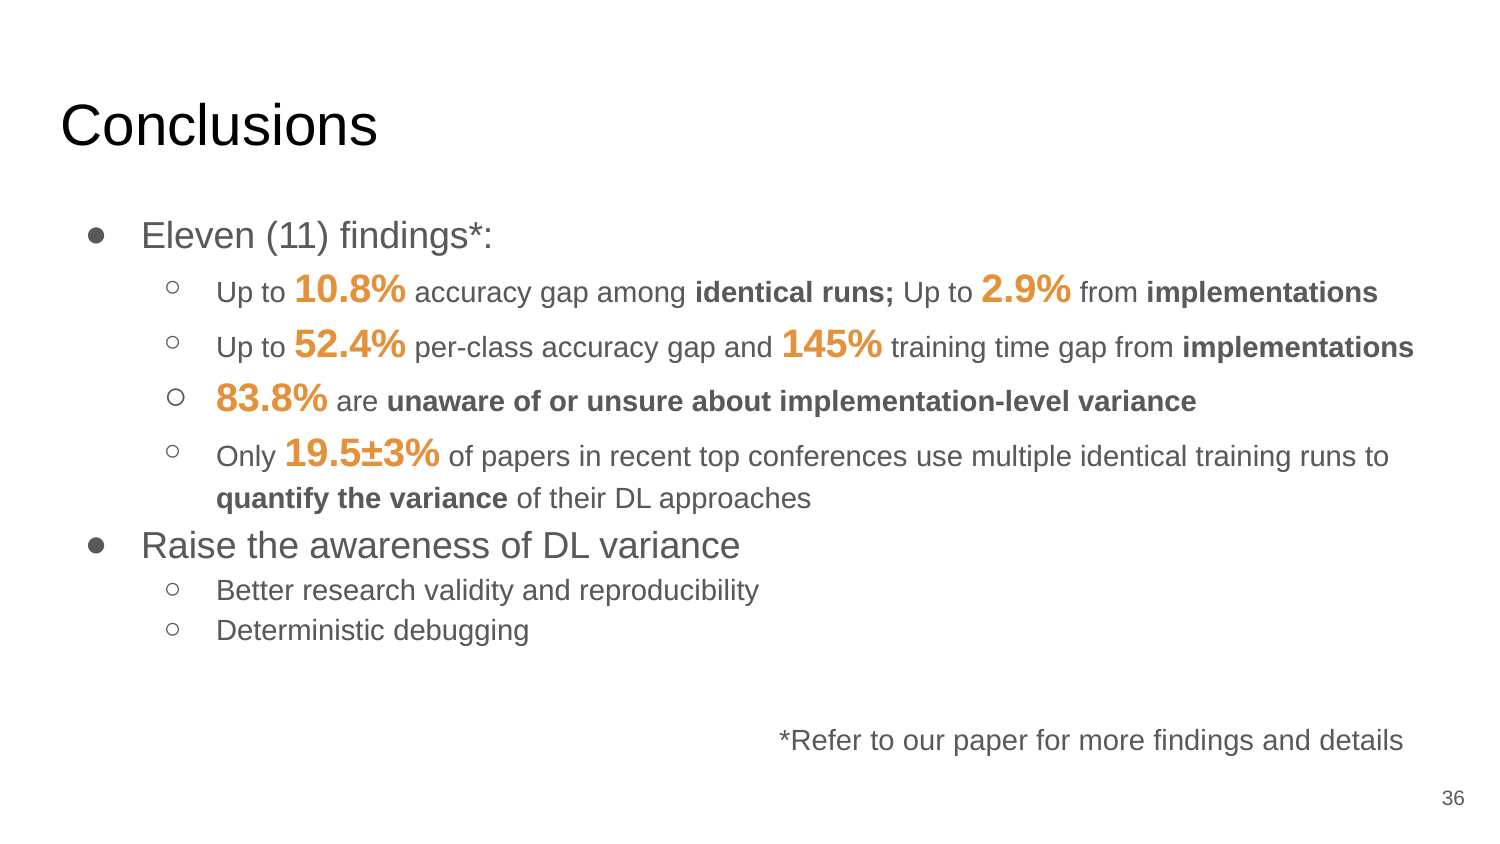

# Conclusions
Eleven (11) findings*:
Up to 10.8% accuracy gap among identical runs; Up to 2.9% from implementations
Up to 52.4% per-class accuracy gap and 145% training time gap from implementations
83.8% are unaware of or unsure about implementation-level variance
Only 19.5±3% of papers in recent top conferences use multiple identical training runs to quantify the variance of their DL approaches
Raise the awareness of DL variance
Better research validity and reproducibility
Deterministic debugging
Eleven (11) findings*:
Up to 10.8% accuracy gap among identical runs; Up to 2.9% from implementations
Up to 52.4% per-class accuracy gap and 145% training time gap from implementations
83.8% are unaware of or unsure about implementation-level variance
Only 19.5±3% of papers in recent top conferences use multiple identical training runs to quantify the variance of their DL approaches
Raise the awareness of DL variance
Better research validity and reproducibility
Deterministic debugging
*Refer to our paper for more findings and details
36